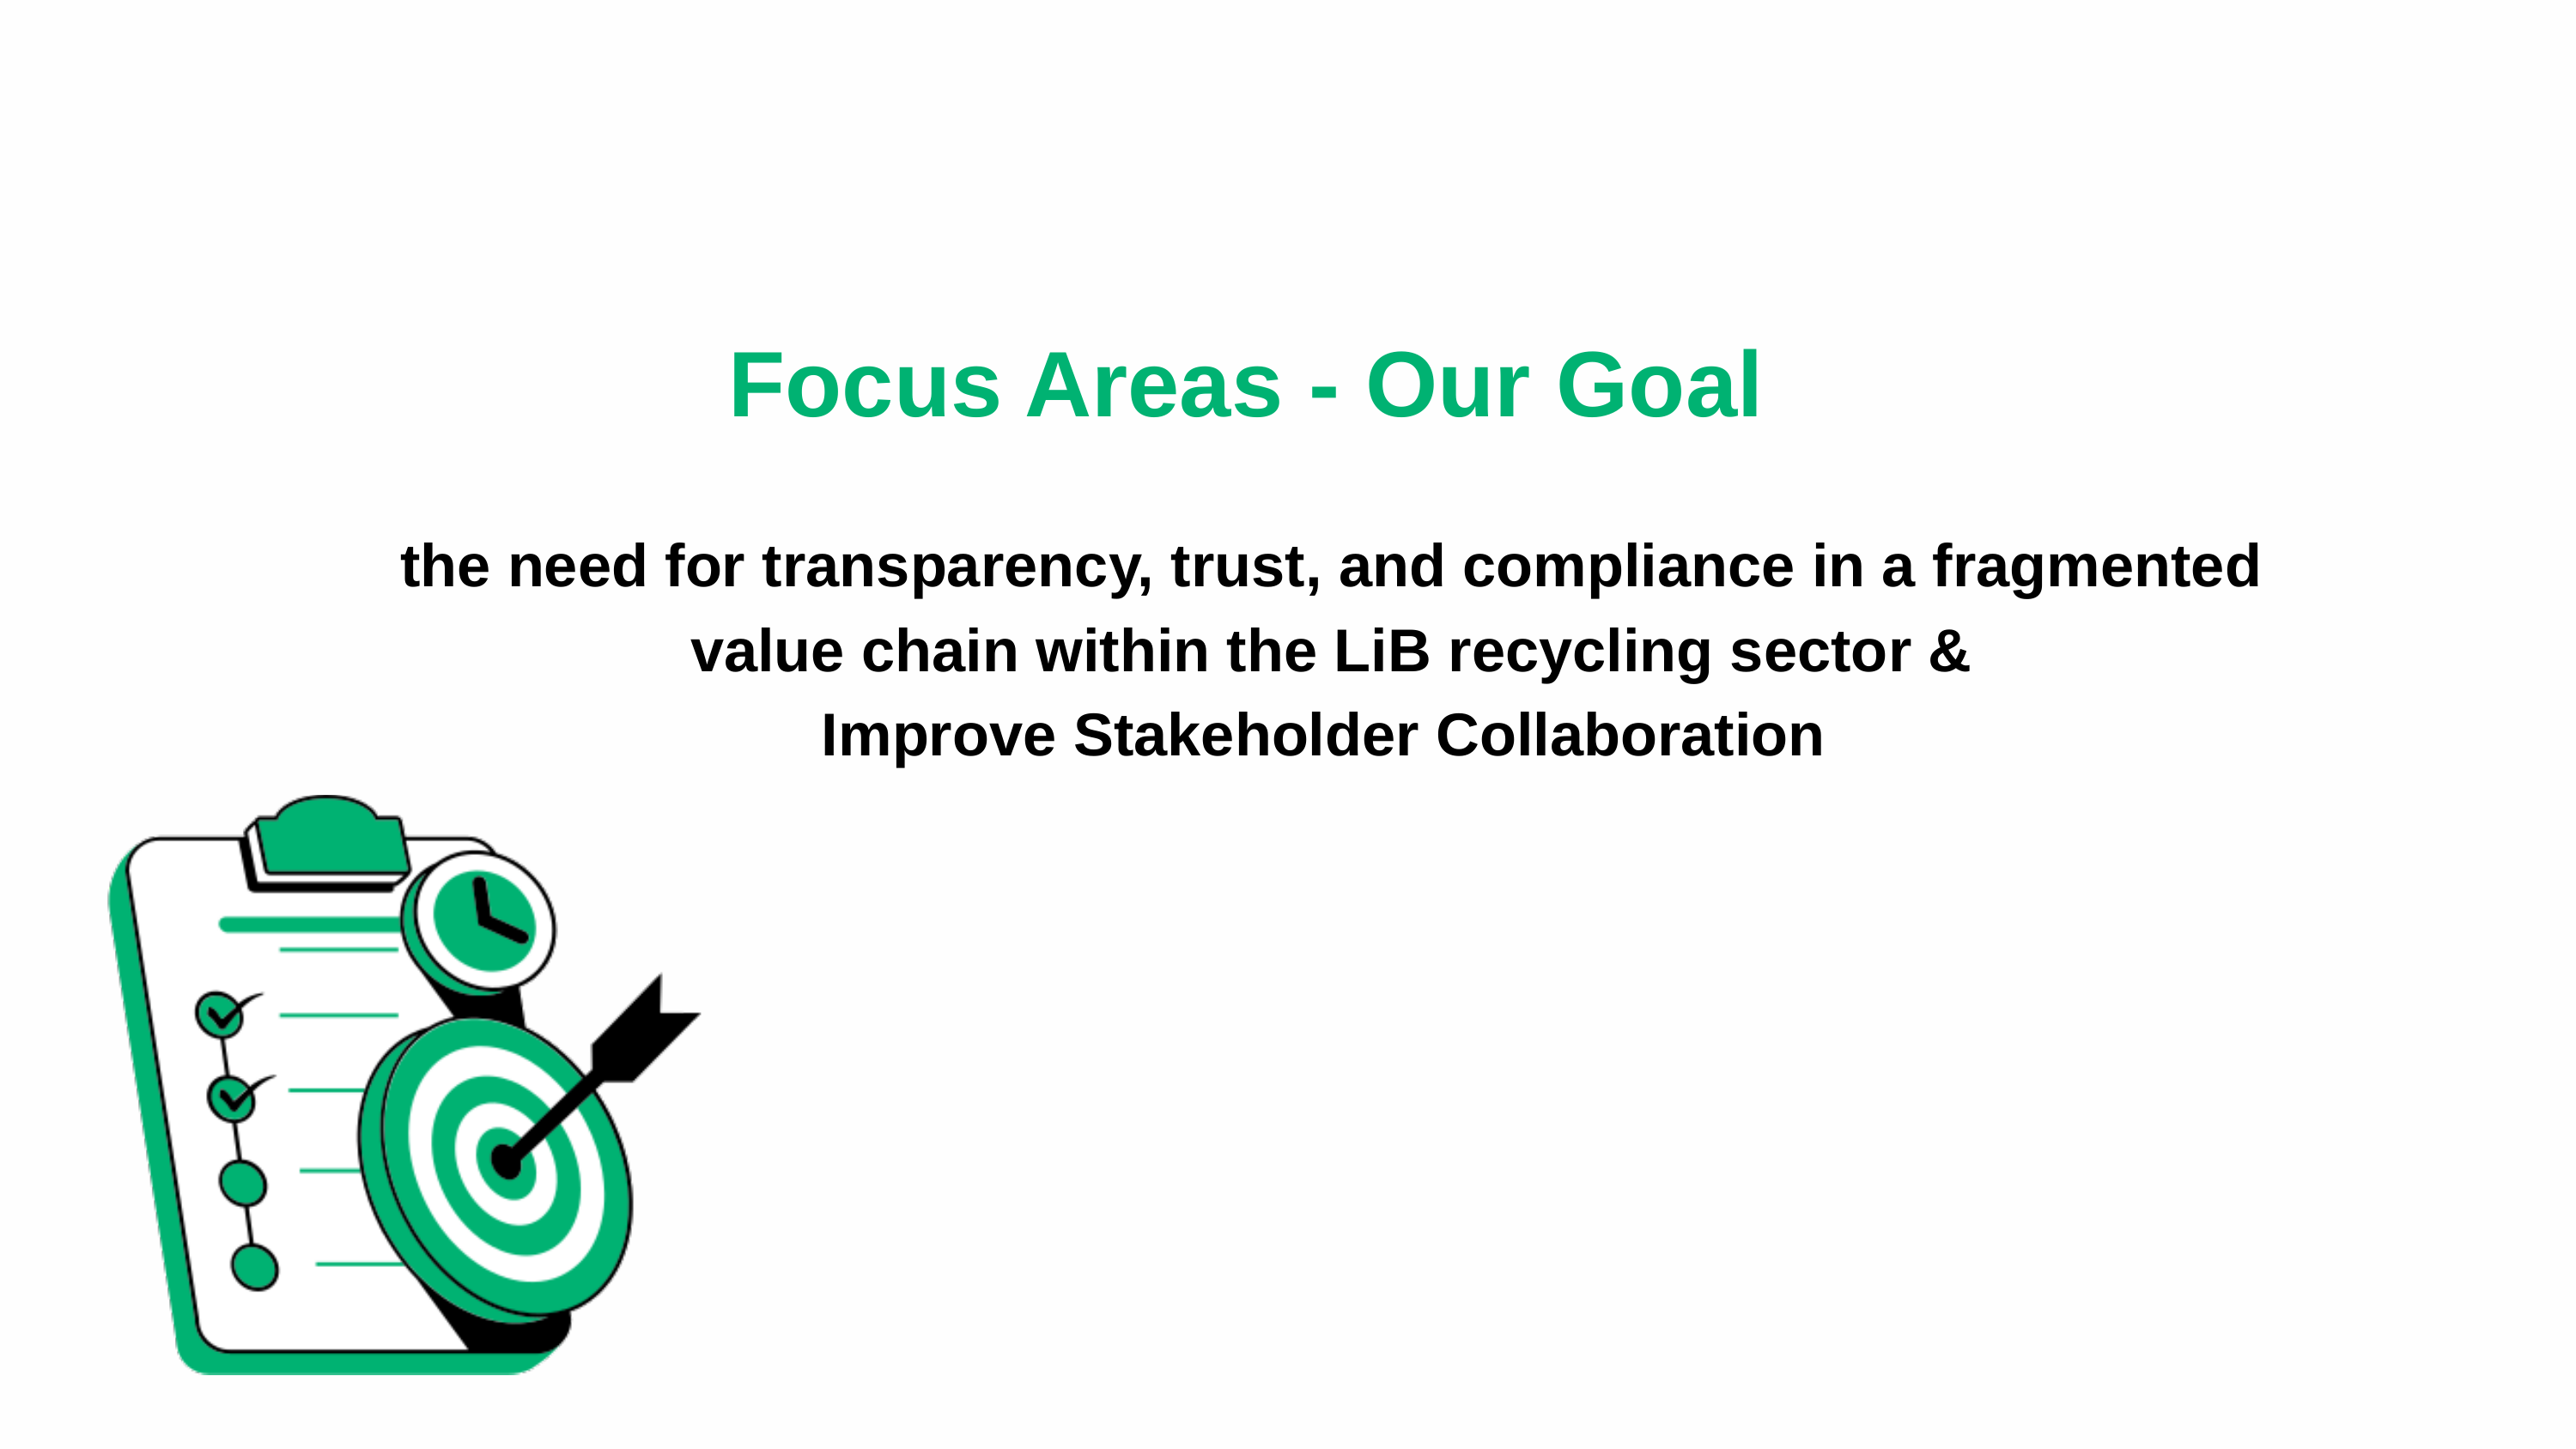

Focus Areas - Our Goal
the need for transparency, trust, and compliance in a fragmented value chain within the LiB recycling sector &
Improve Stakeholder Collaboration